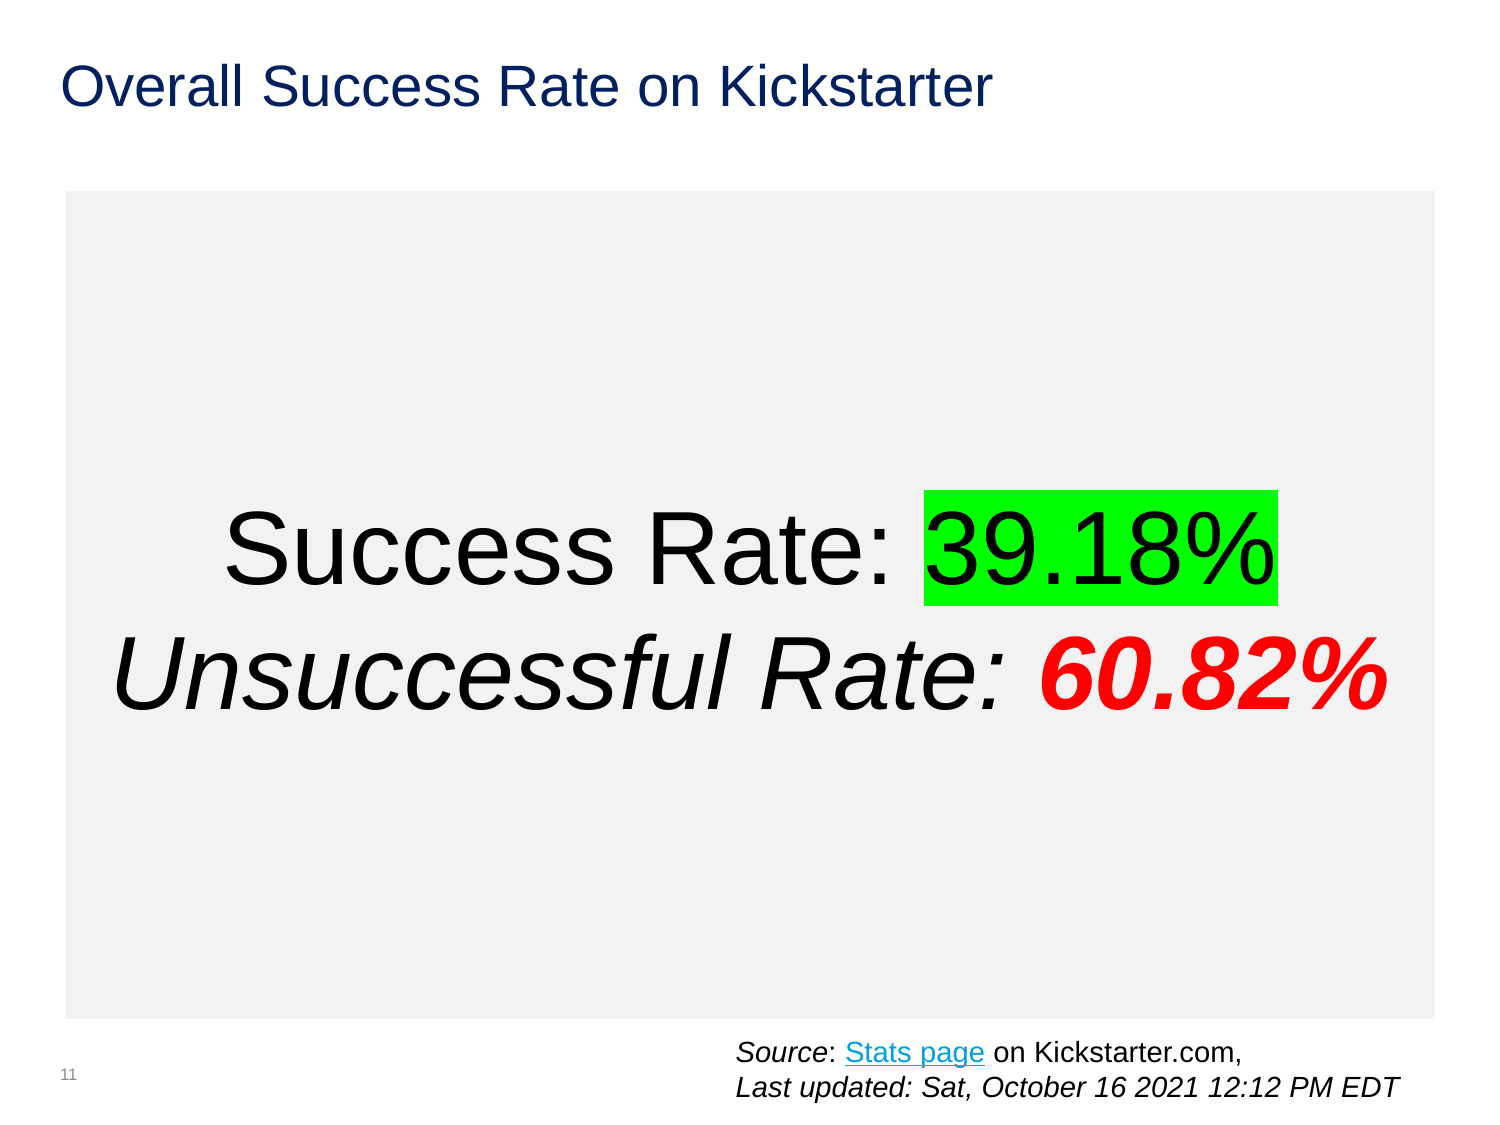

# Overall Success Rate on Kickstarter
Success Rate: 39.18%
Unsuccessful Rate: 60.82%
Source: Stats page on Kickstarter.com,
Last updated: Sat, October 16 2021 12:12 PM EDT